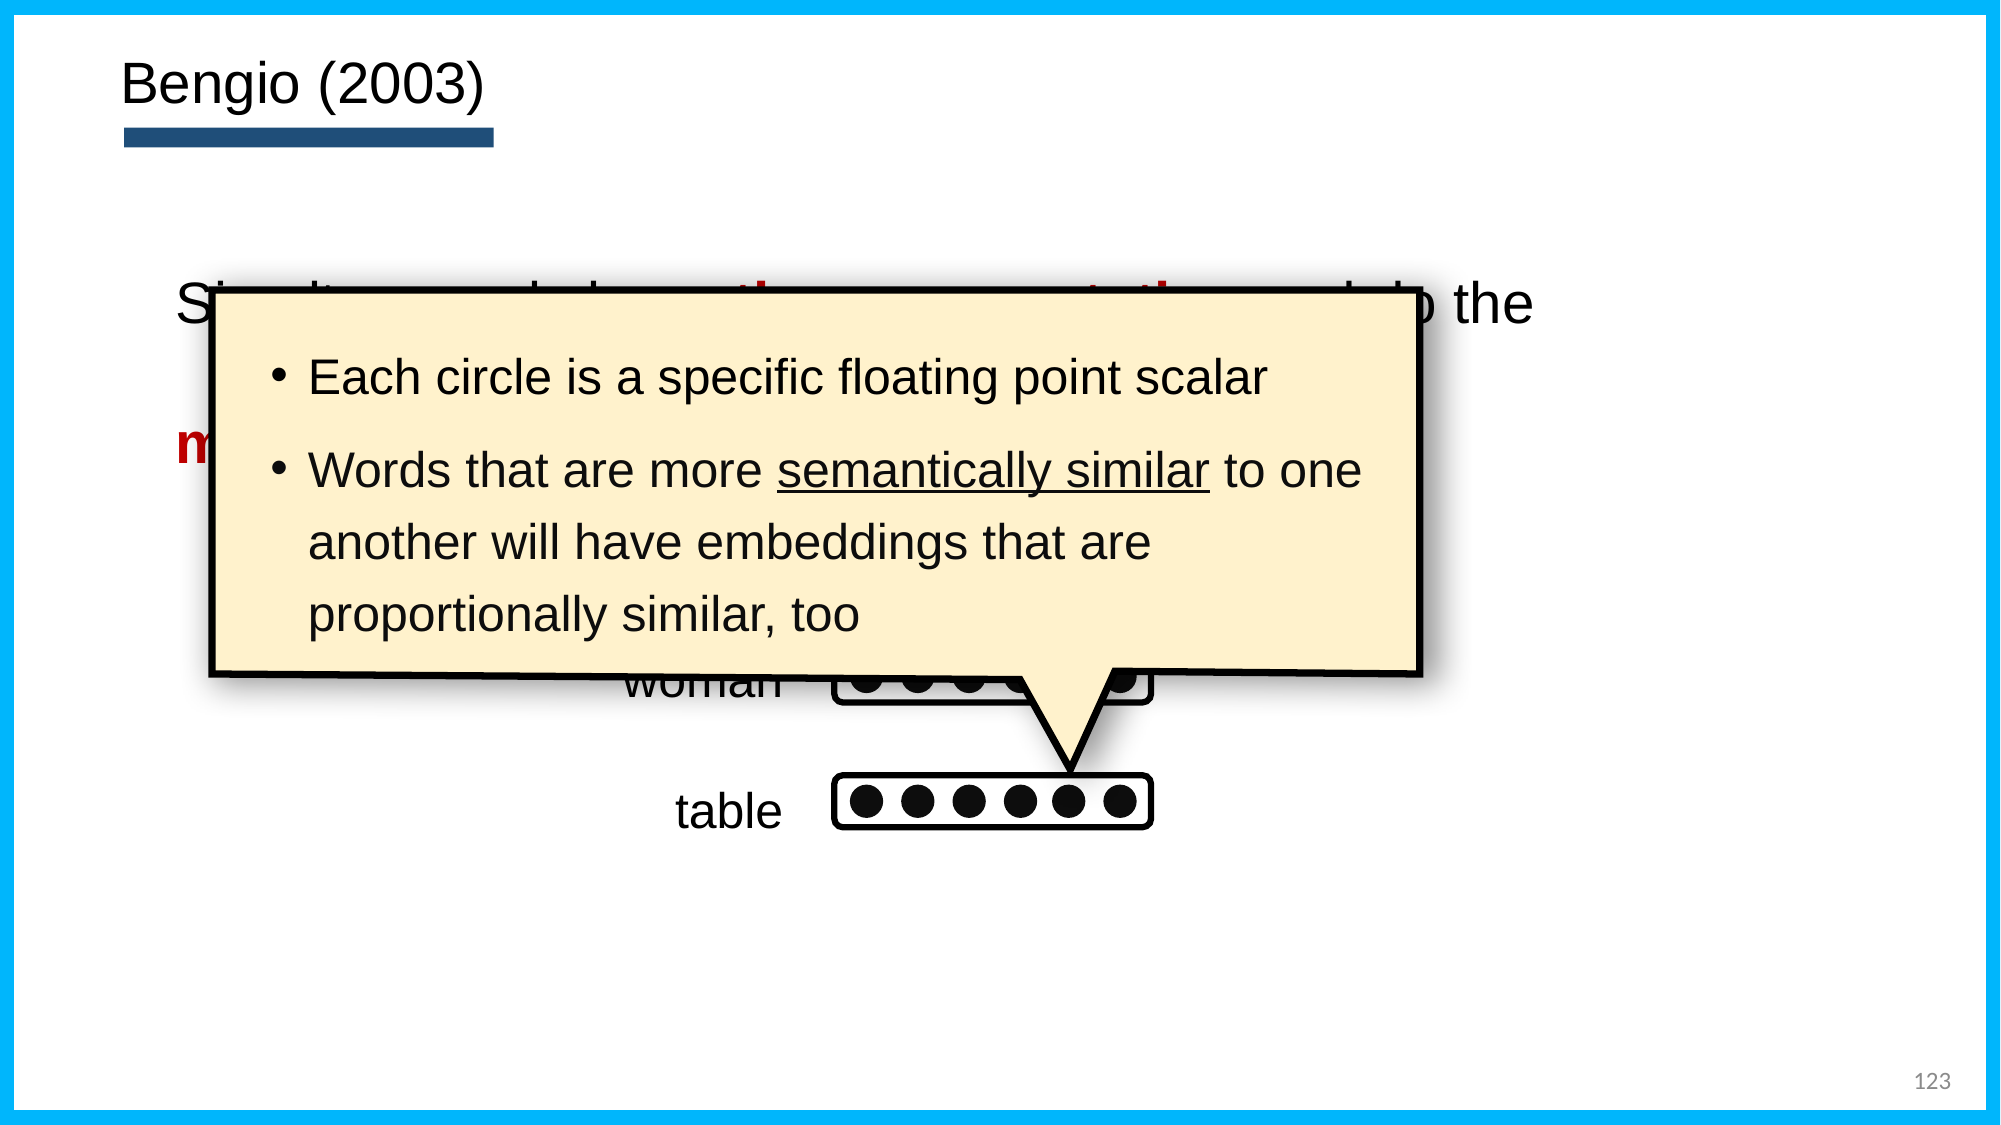

# Bengio (2003)

Simultaneously learn the representation and do the modelling!

Each circle is a specific floating point scalar
Words that are more semantically similar to one another will have embeddings that are proportionally similar, too

man

woman

table

123